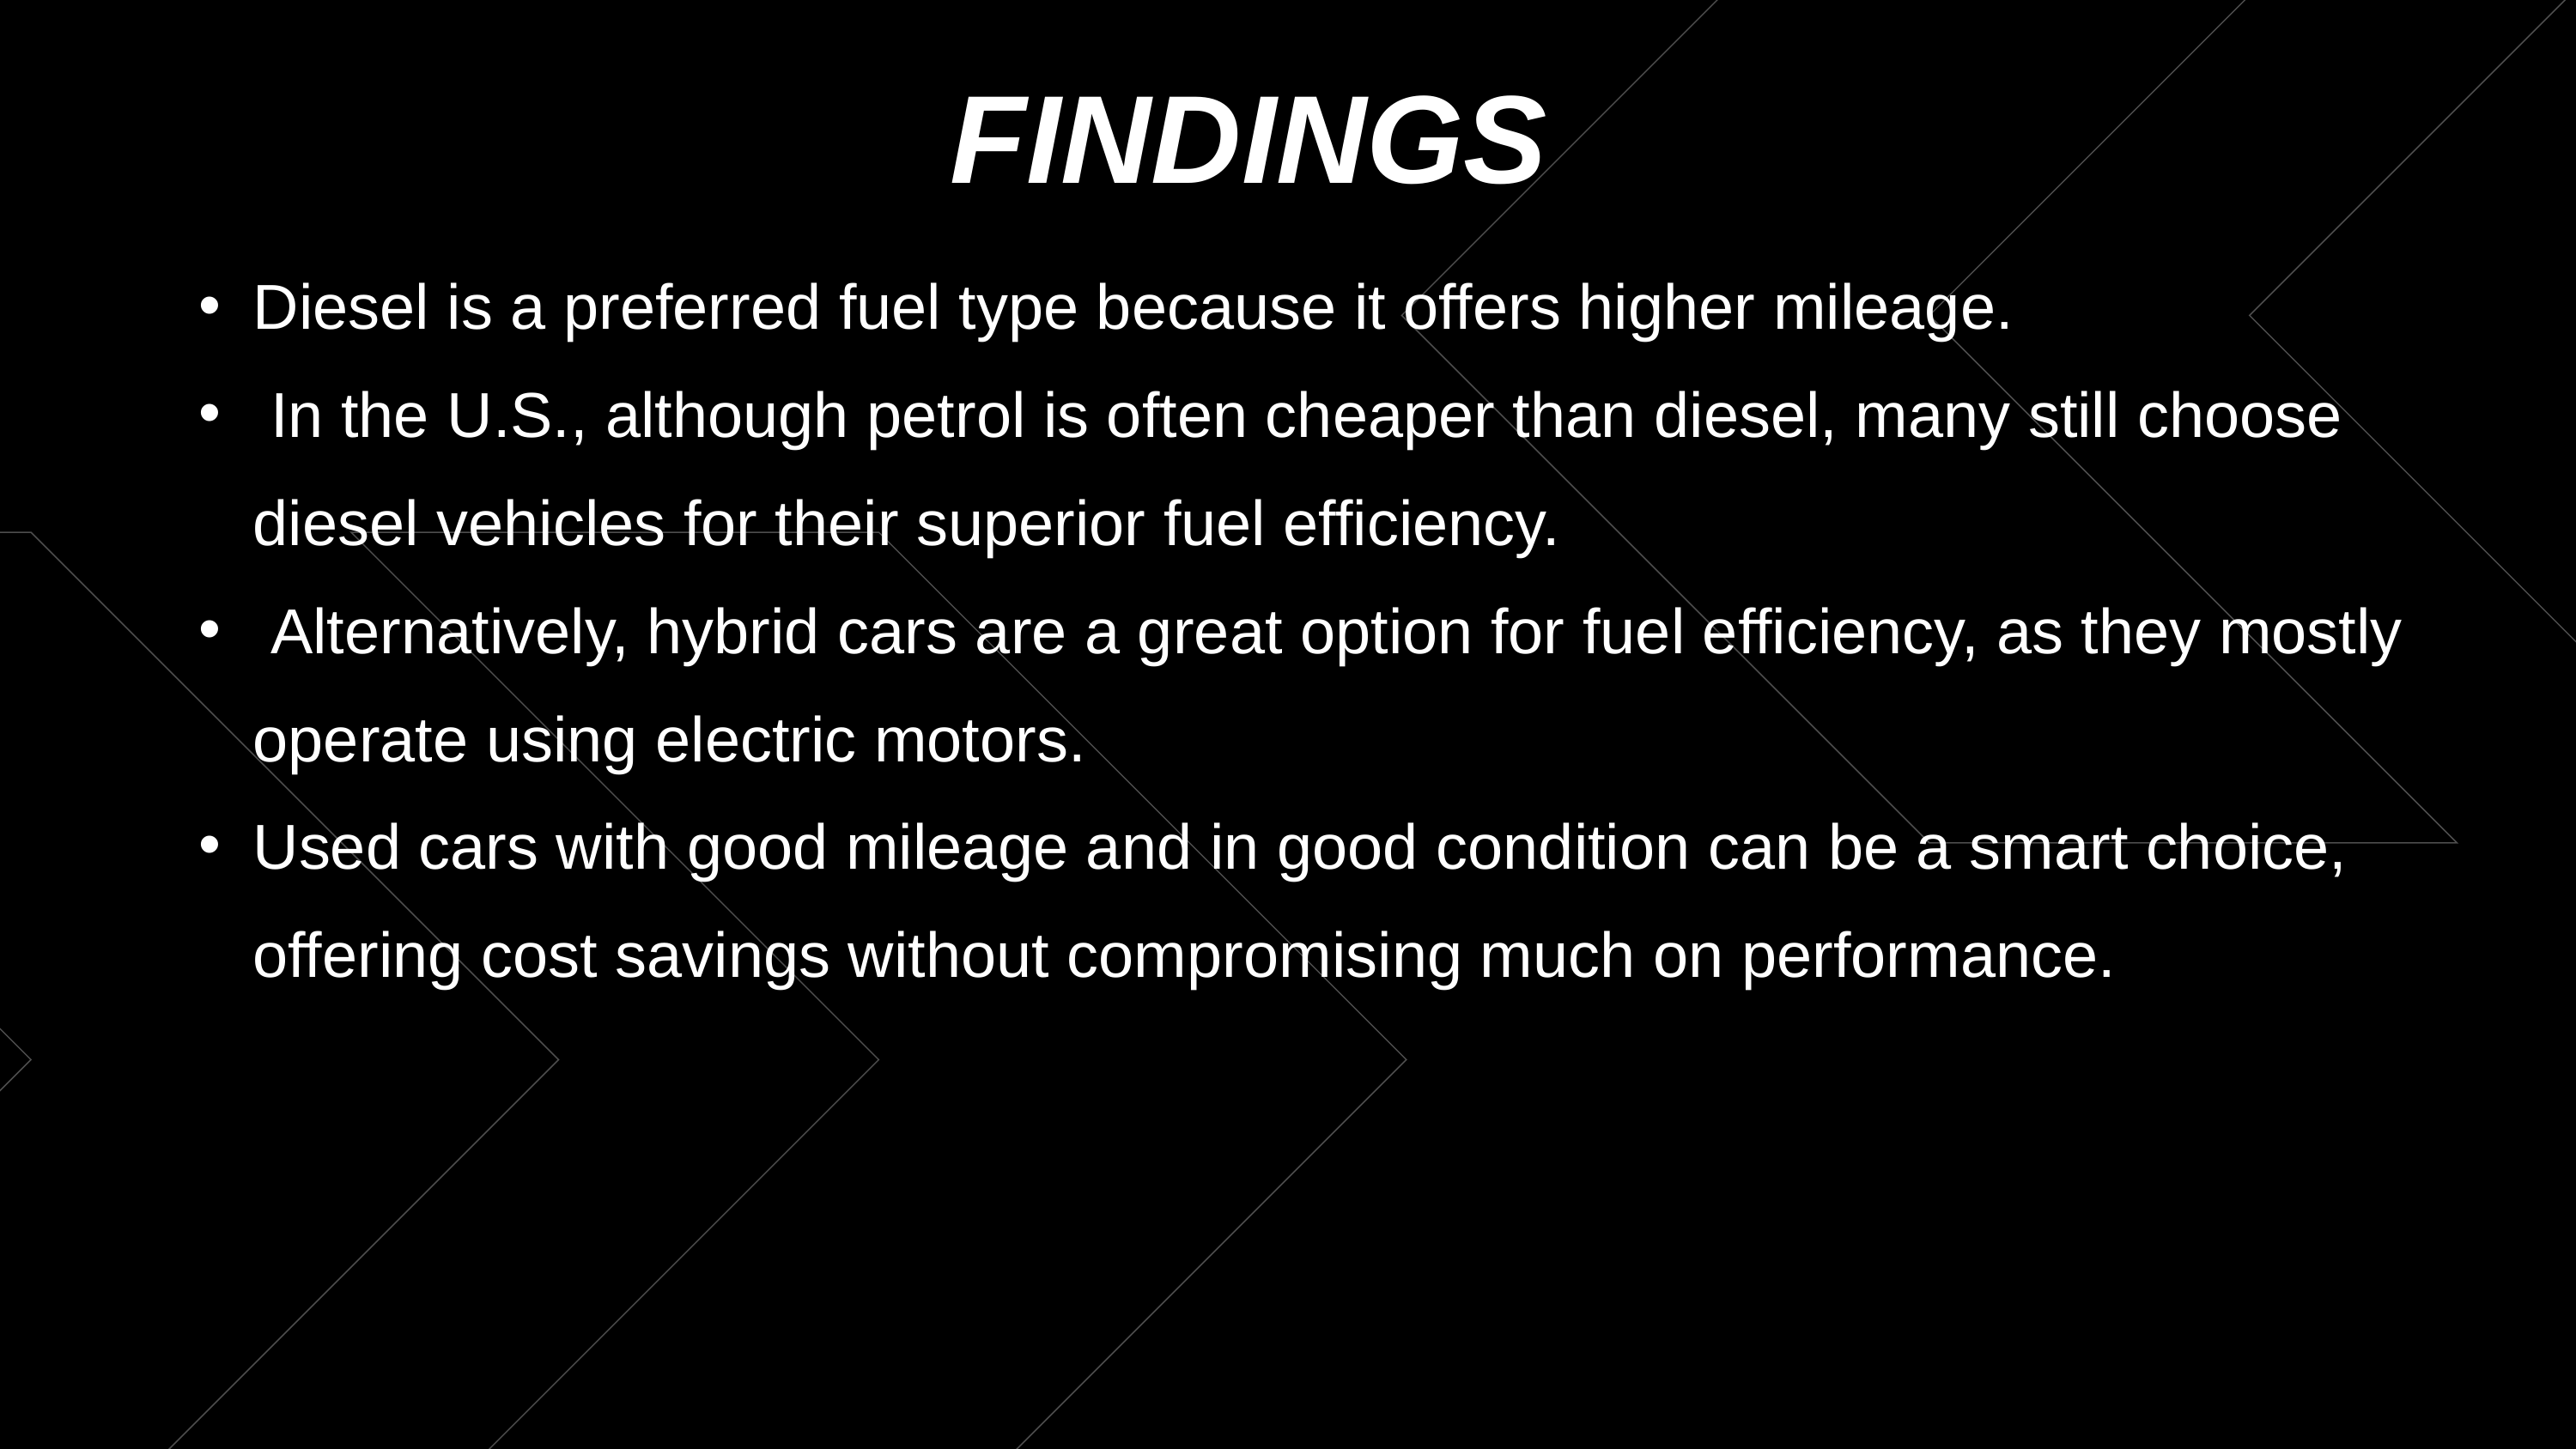

FINDINGS
Diesel is a preferred fuel type because it offers higher mileage.
 In the U.S., although petrol is often cheaper than diesel, many still choose diesel vehicles for their superior fuel efficiency.
 Alternatively, hybrid cars are a great option for fuel efficiency, as they mostly operate using electric motors.
Used cars with good mileage and in good condition can be a smart choice, offering cost savings without compromising much on performance.